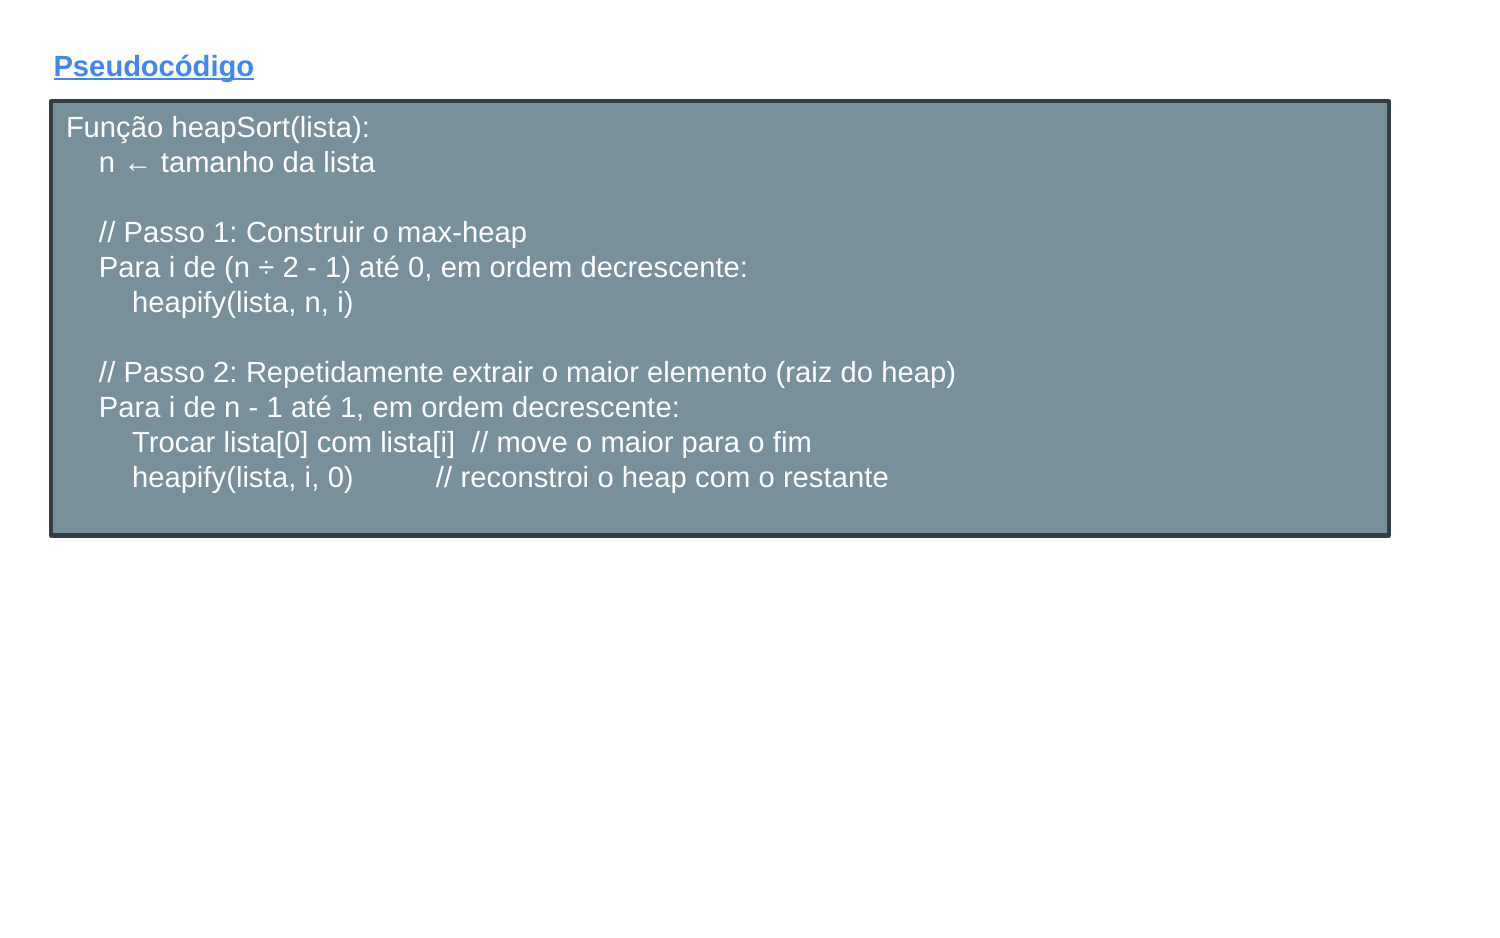

Pseudocódigo
Função heapSort(lista):
    n ← tamanho da lista

    // Passo 1: Construir o max-heap
    Para i de (n ÷ 2 - 1) até 0, em ordem decrescente:
        heapify(lista, n, i)

    // Passo 2: Repetidamente extrair o maior elemento (raiz do heap)
    Para i de n - 1 até 1, em ordem decrescente:
        Trocar lista[0] com lista[i]  // move o maior para o fim
        heapify(lista, i, 0)          // reconstroi o heap com o restante